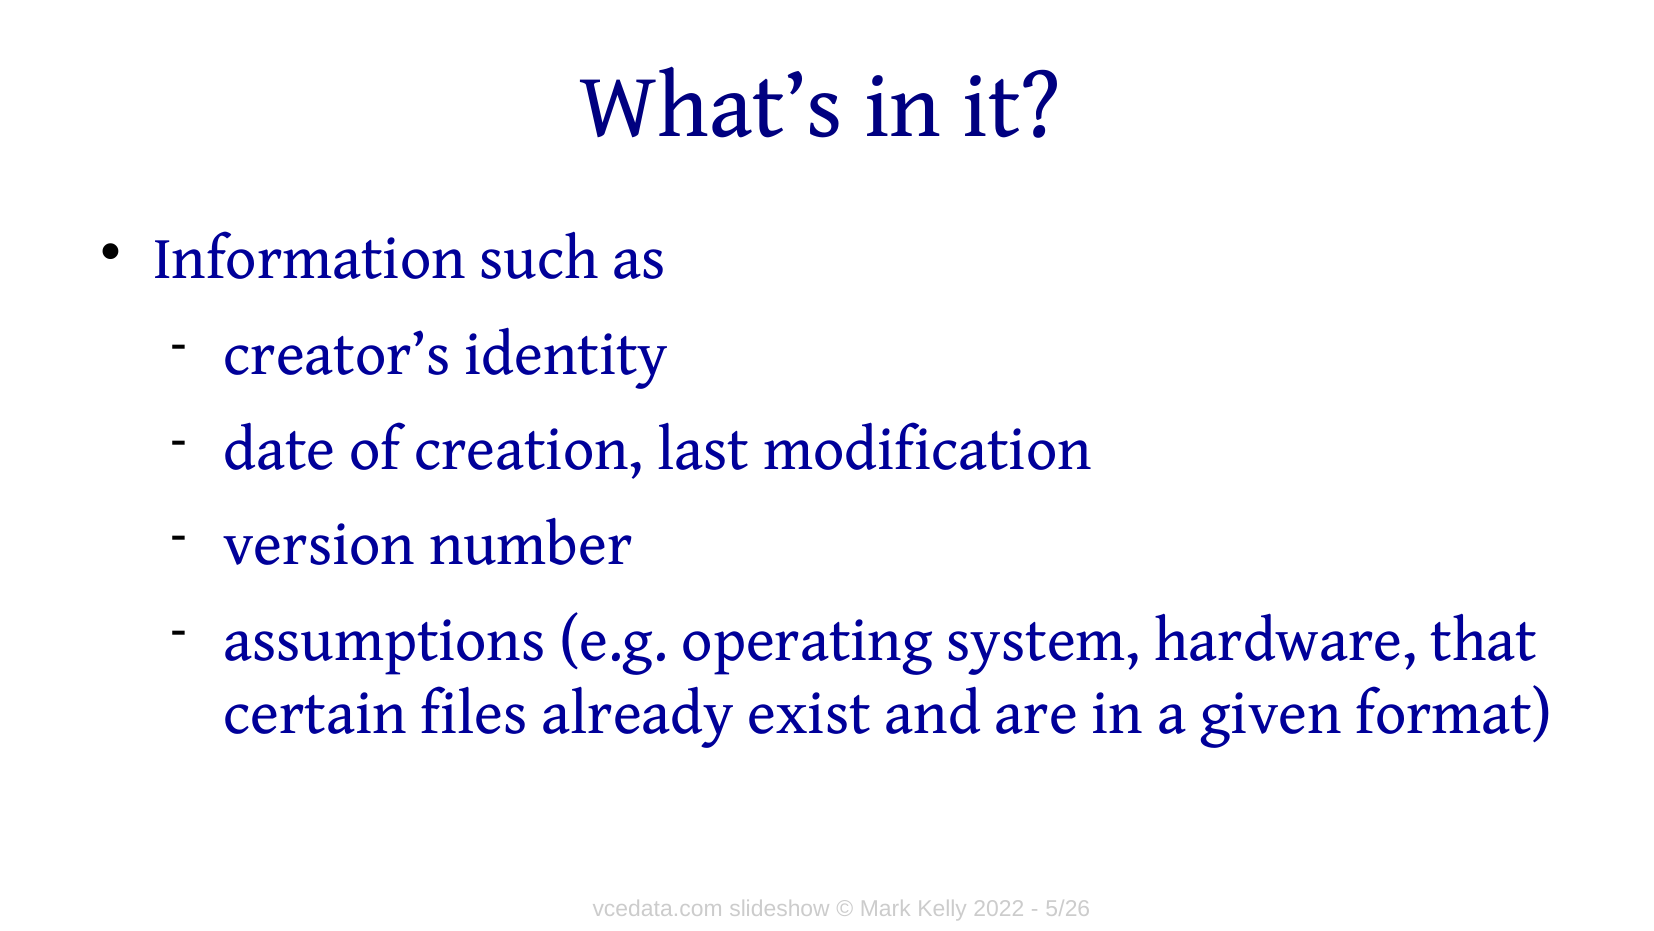

What’s in it?
# Information such as
creator’s identity
date of creation, last modification
version number
assumptions (e.g. operating system, hardware, that certain files already exist and are in a given format)
vcedata.com slideshow © Mark Kelly 2022 - 5/26